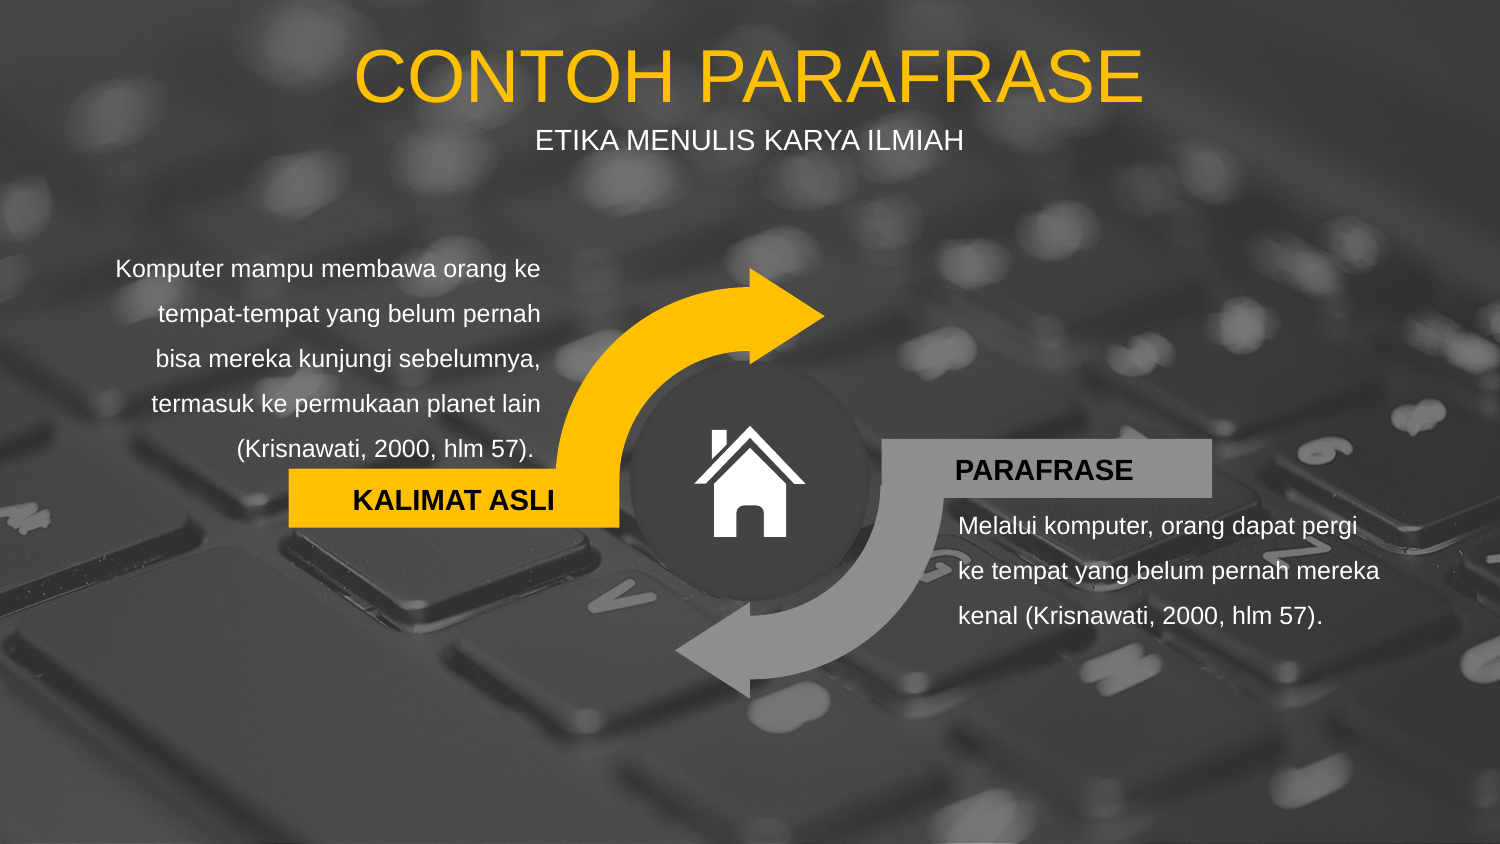

CONTOH PARAFRASE
ETIKA MENULIS KARYA ILMIAH
Komputer mampu membawa orang ke tempat-tempat yang belum pernah bisa mereka kunjungi sebelumnya, termasuk ke permukaan planet lain (Krisnawati, 2000, hlm 57).

PARAFRASE
KALIMAT ASLI
Melalui komputer, orang dapat pergi ke tempat yang belum pernah mereka kenal (Krisnawati, 2000, hlm 57).